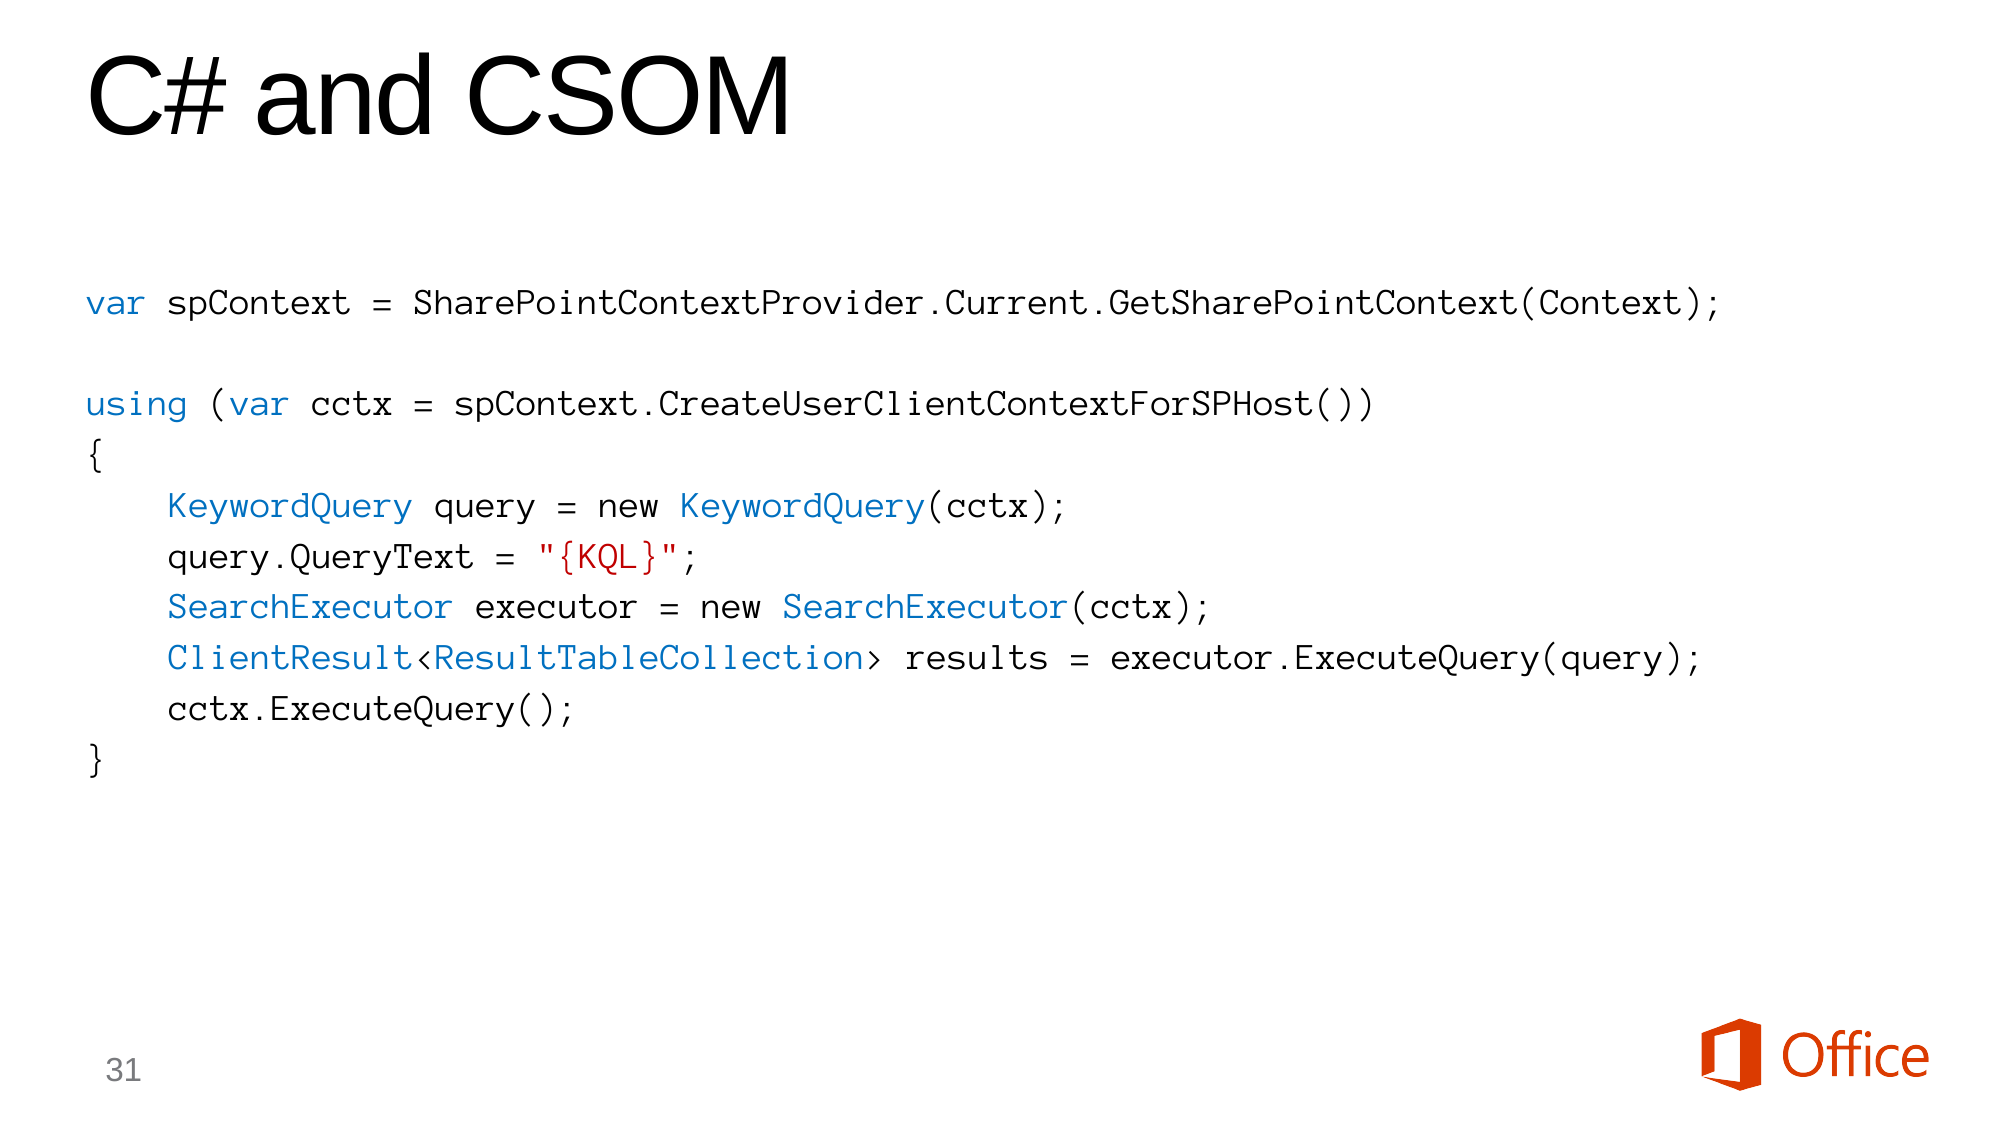

# C# and CSOM
var spContext = SharePointContextProvider.Current.GetSharePointContext(Context);

using (var cctx = spContext.CreateUserClientContextForSPHost())
{
    KeywordQuery query = new KeywordQuery(cctx);
    query.QueryText = "{KQL}";
    SearchExecutor executor = new SearchExecutor(cctx);
    ClientResult<ResultTableCollection> results = executor.ExecuteQuery(query);
    cctx.ExecuteQuery();
}
31